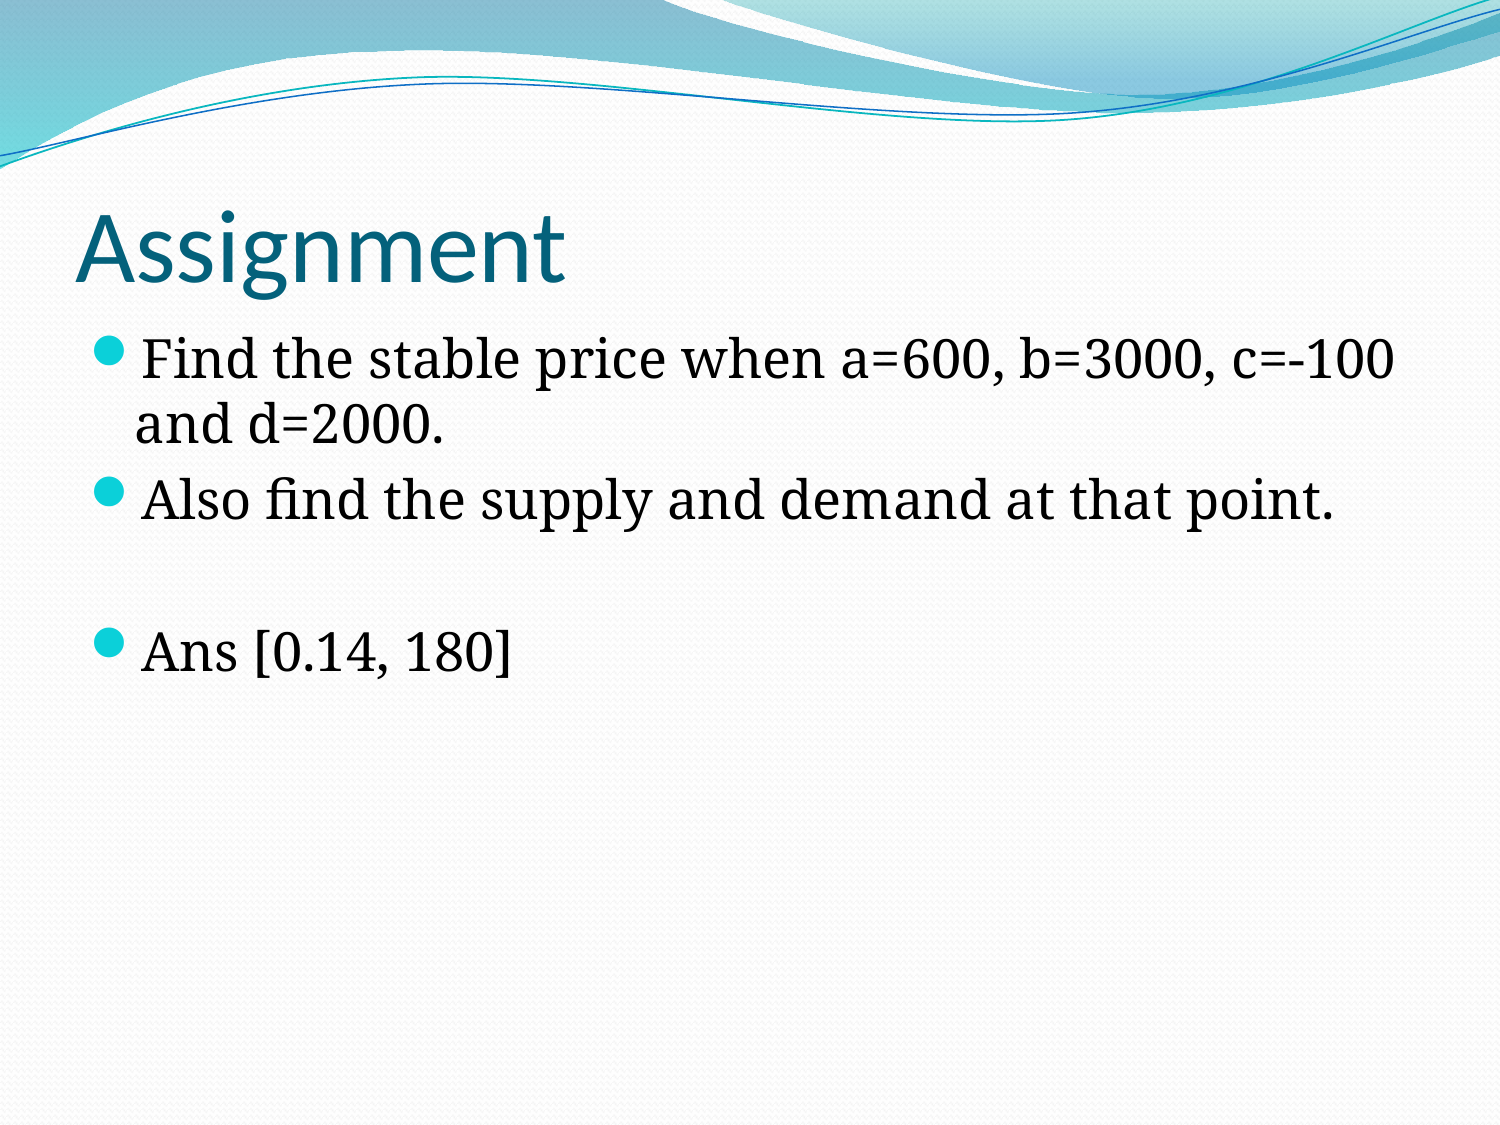

# Assignment
Find the stable price when a=600, b=3000, c=-100 and d=2000.
Also find the supply and demand at that point.

Ans [0.14, 180]